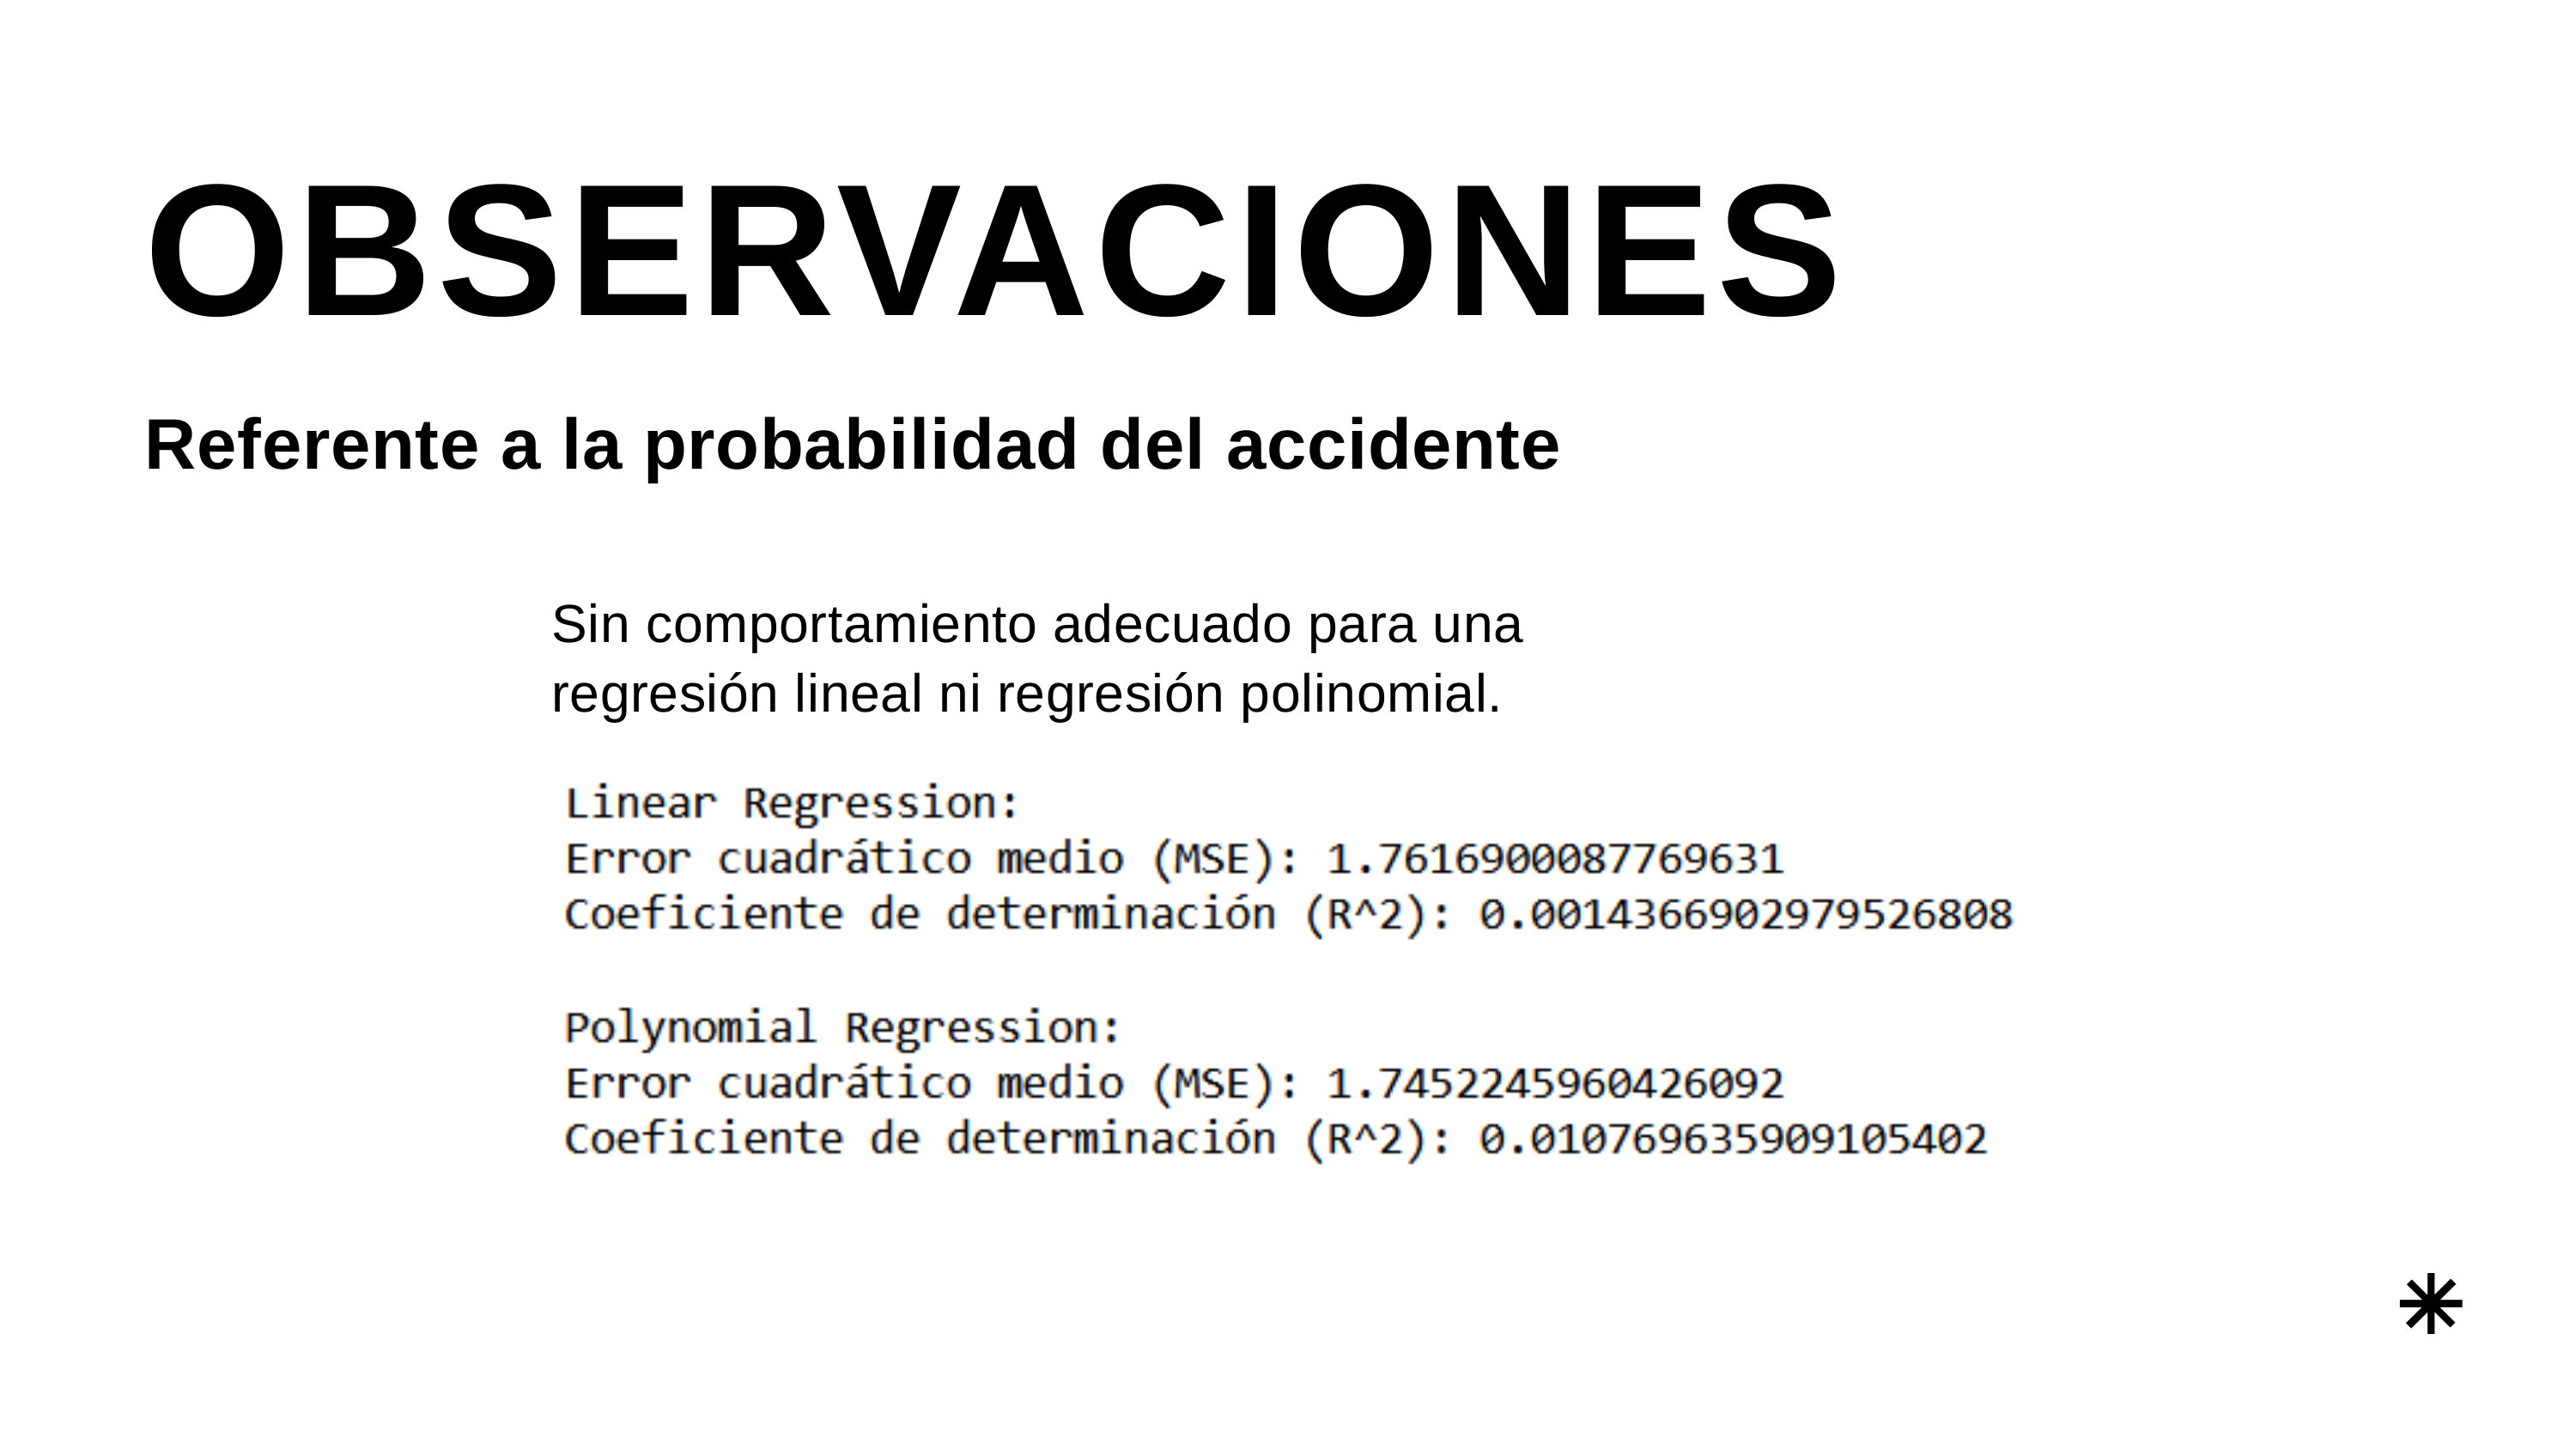

OBSERVACIONES
Referente a la probabilidad del accidente
Sin comportamiento adecuado para una regresión lineal ni regresión polinomial.